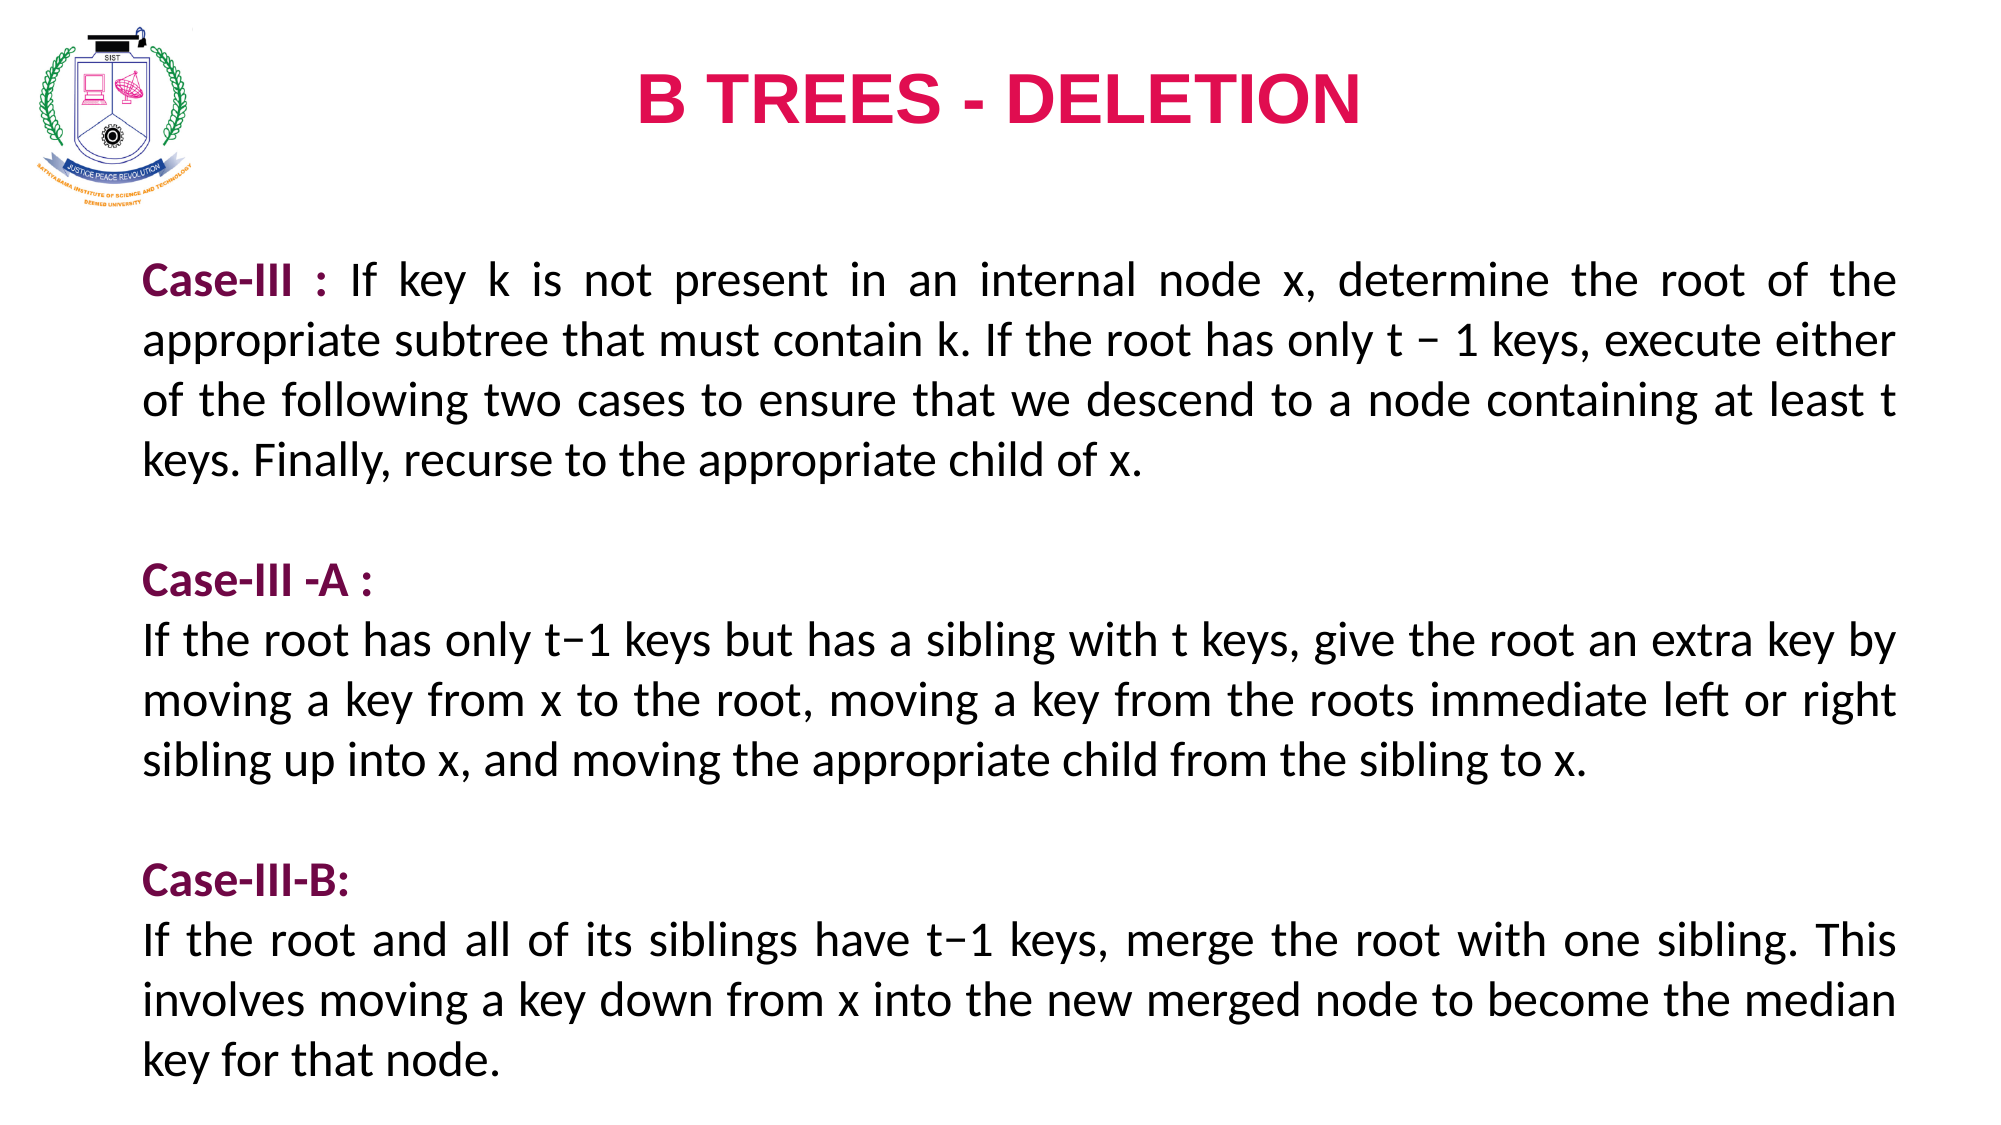

B TREES - DELETION
Case-III : If key k is not present in an internal node x, determine the root of the appropriate subtree that must contain k. If the root has only t − 1 keys, execute either of the following two cases to ensure that we descend to a node containing at least t keys. Finally, recurse to the appropriate child of x.

Case-III -A :
If the root has only t−1 keys but has a sibling with t keys, give the root an extra key by moving a key from x to the root, moving a key from the roots immediate left or right sibling up into x, and moving the appropriate child from the sibling to x.

Case-III-B:
If the root and all of its siblings have t−1 keys, merge the root with one sibling. This involves moving a key down from x into the new merged node to become the median key for that node.